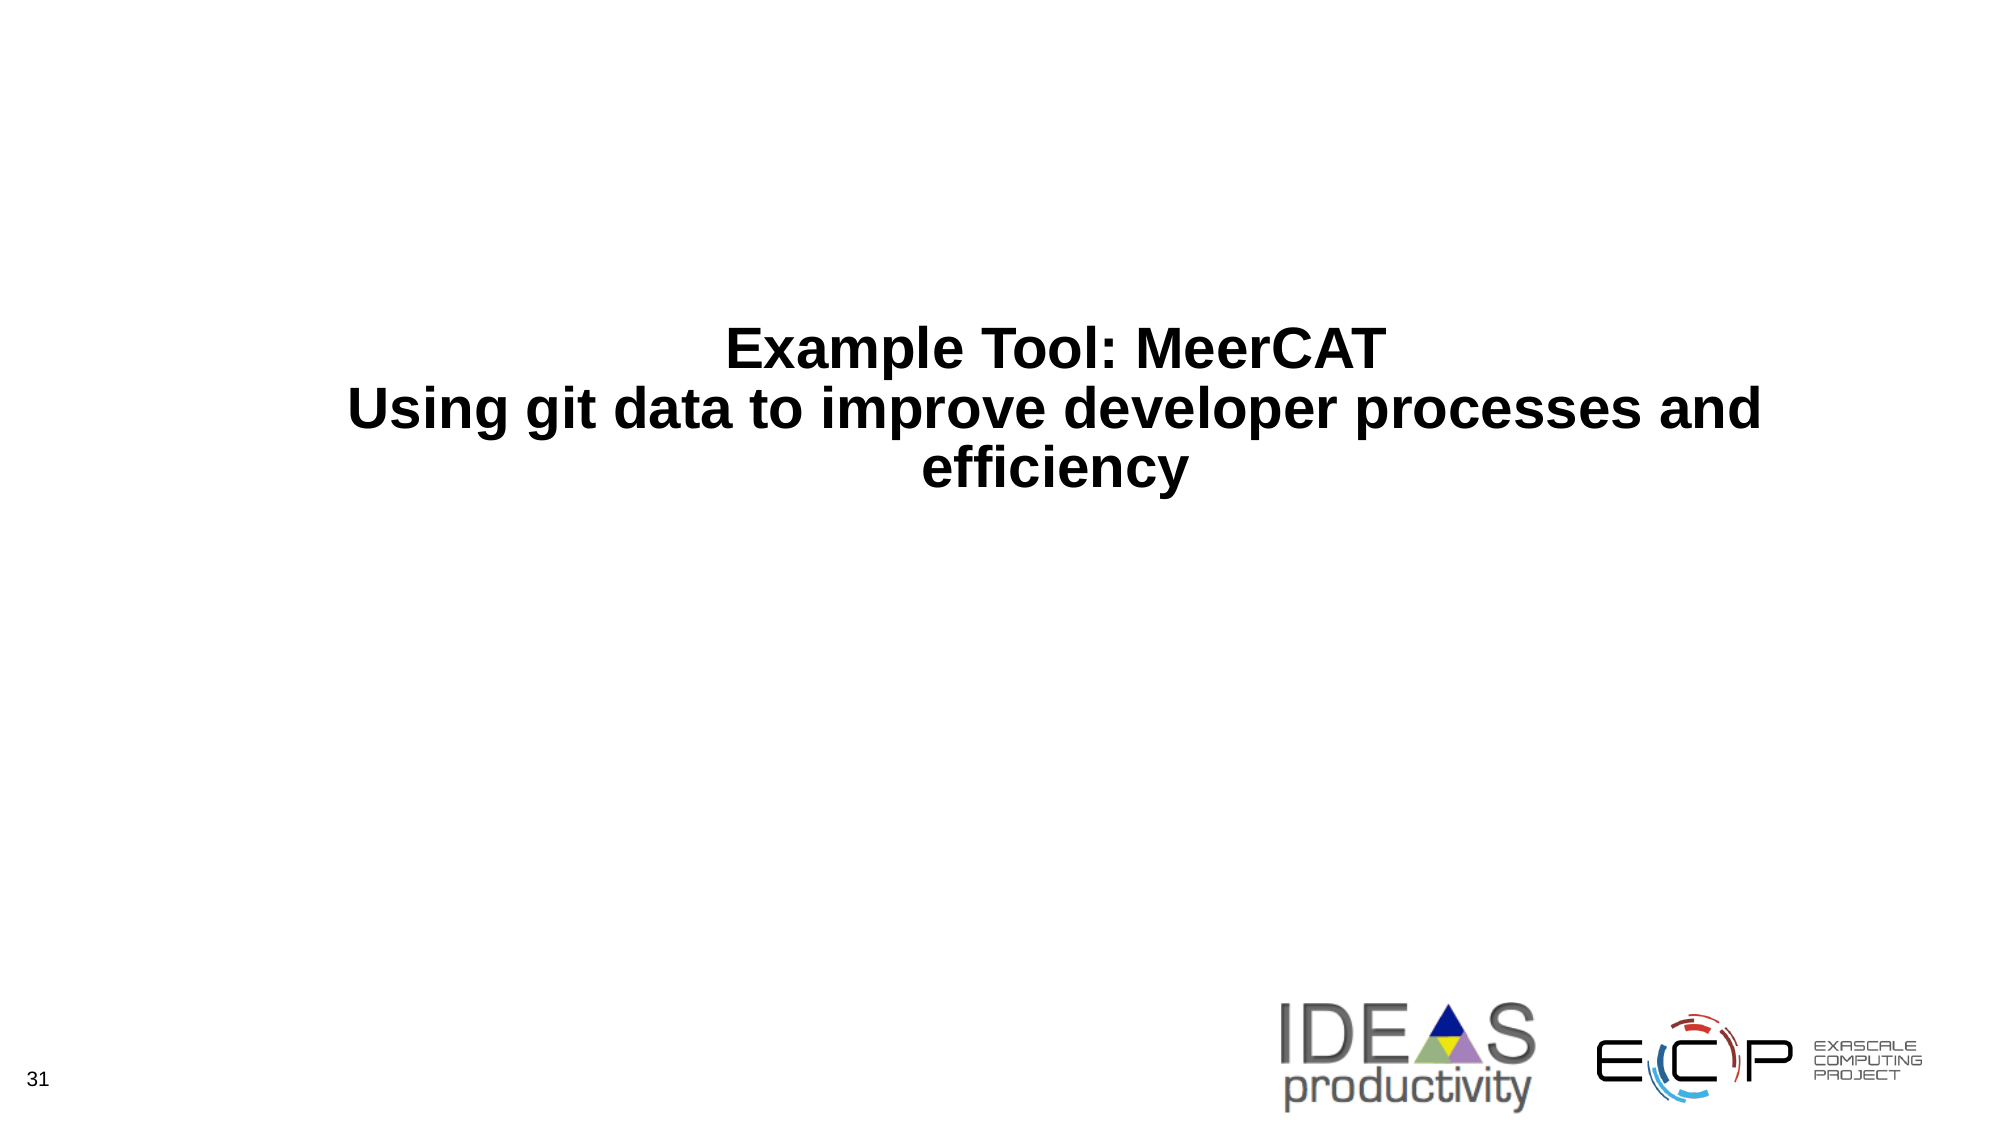

# Example Tool: MeerCAT Using git data to improve developer processes and efficiency